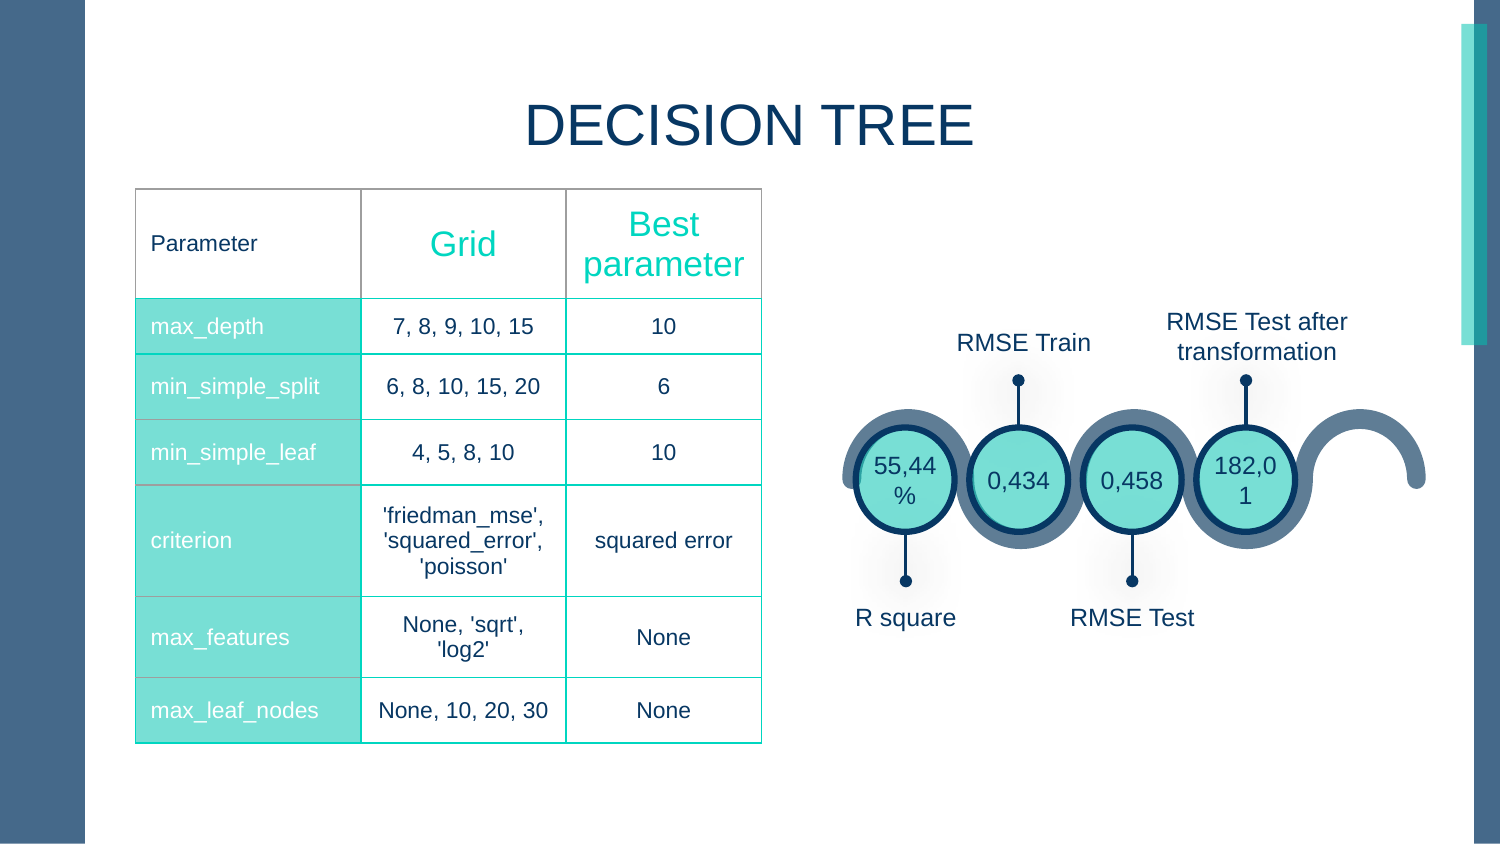

# DECISION TREE
| Parameter | Grid | Best parameter |
| --- | --- | --- |
| max\_depth | 7, 8, 9, 10, 15 | 10 |
| min\_simple\_split | 6, 8, 10, 15, 20 | 6 |
| min\_simple\_leaf | 4, 5, 8, 10 | 10 |
| criterion | 'friedman\_mse', 'squared\_error', 'poisson' | squared error |
| max\_features | None, 'sqrt', 'log2' | None |
| max\_leaf\_nodes | None, 10, 20, 30 | None |
RMSE Test after transformation

RMSE Train

55,44 %
0,434
0,458
182,01
RMSE Test
R square